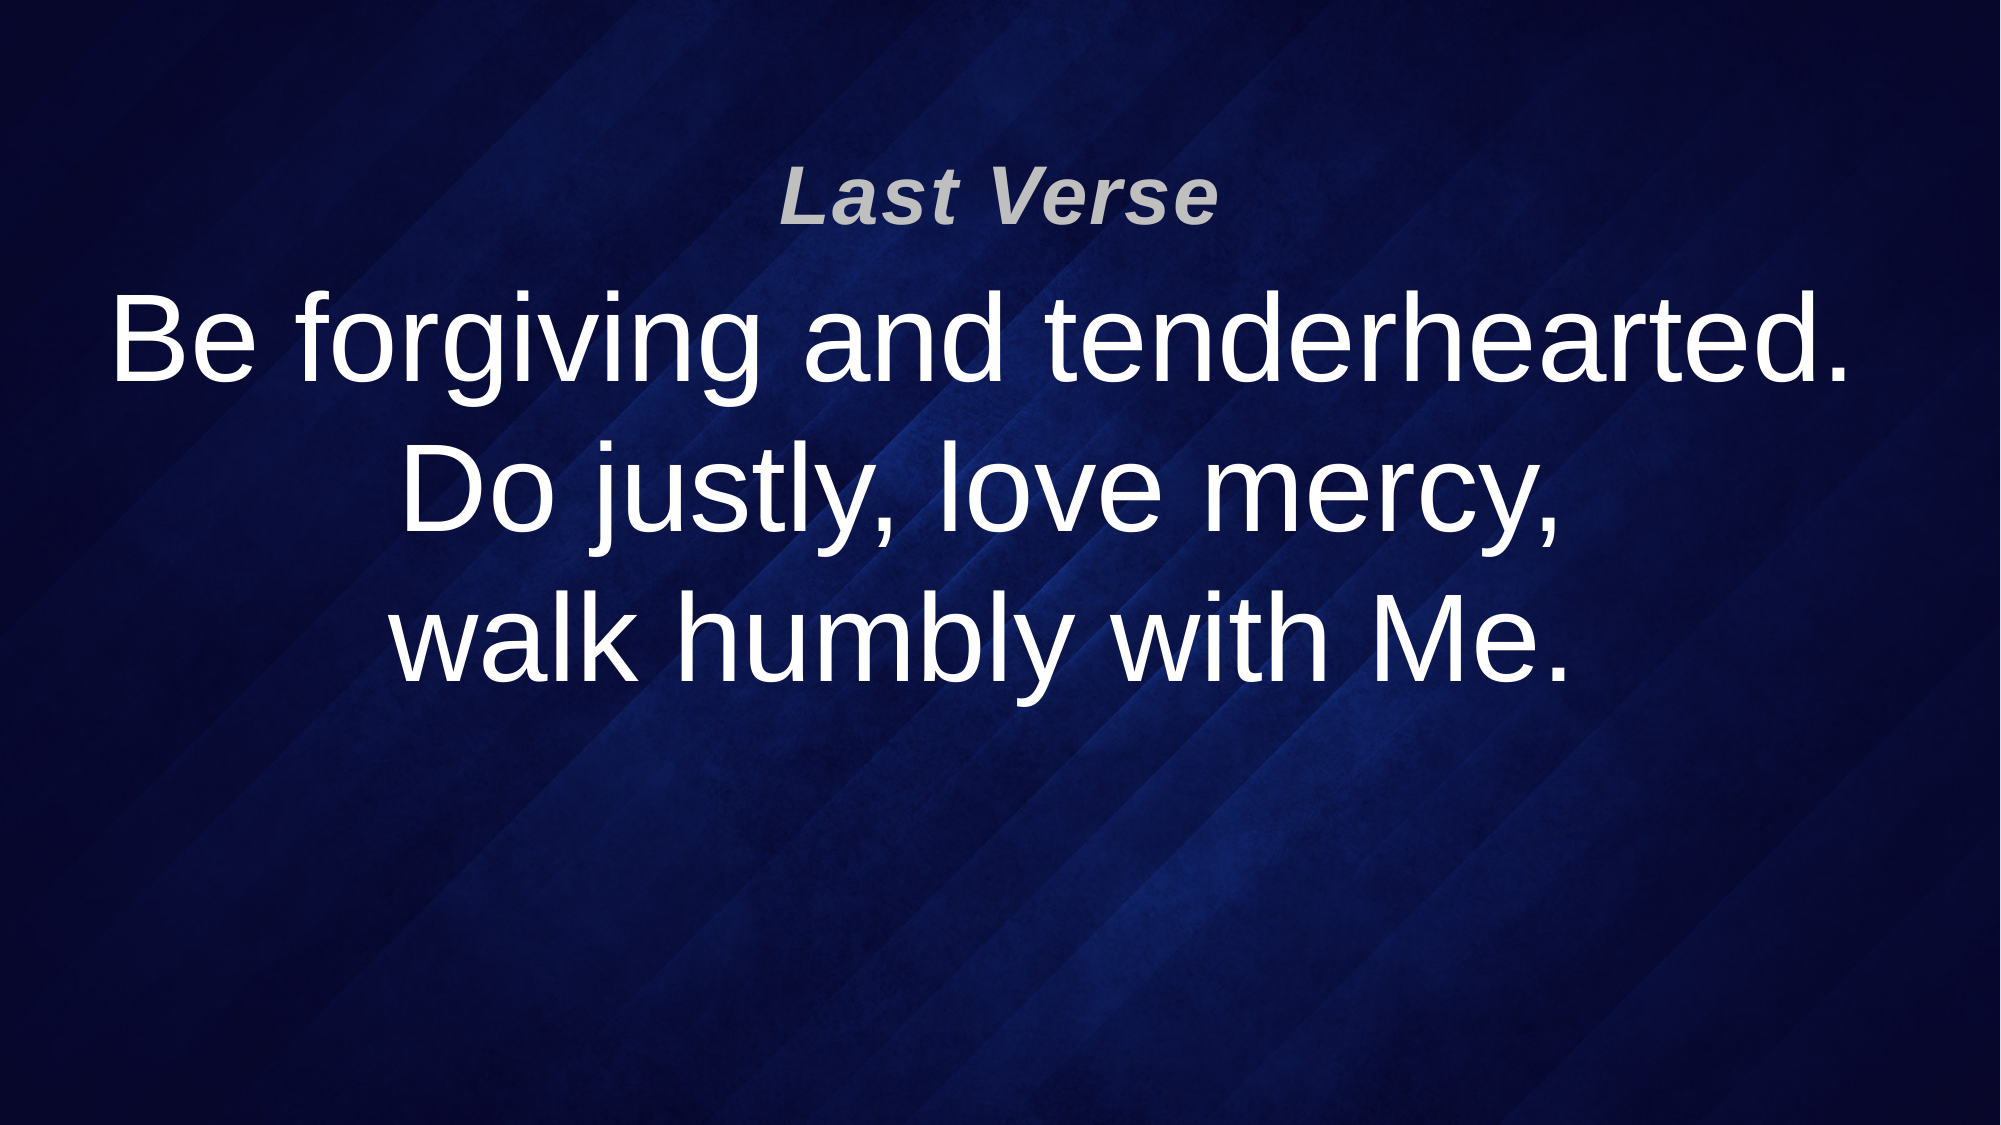

Last Verse
# Be forgiving and tenderhearted. Do justly, love mercy, walk humbly with Me.